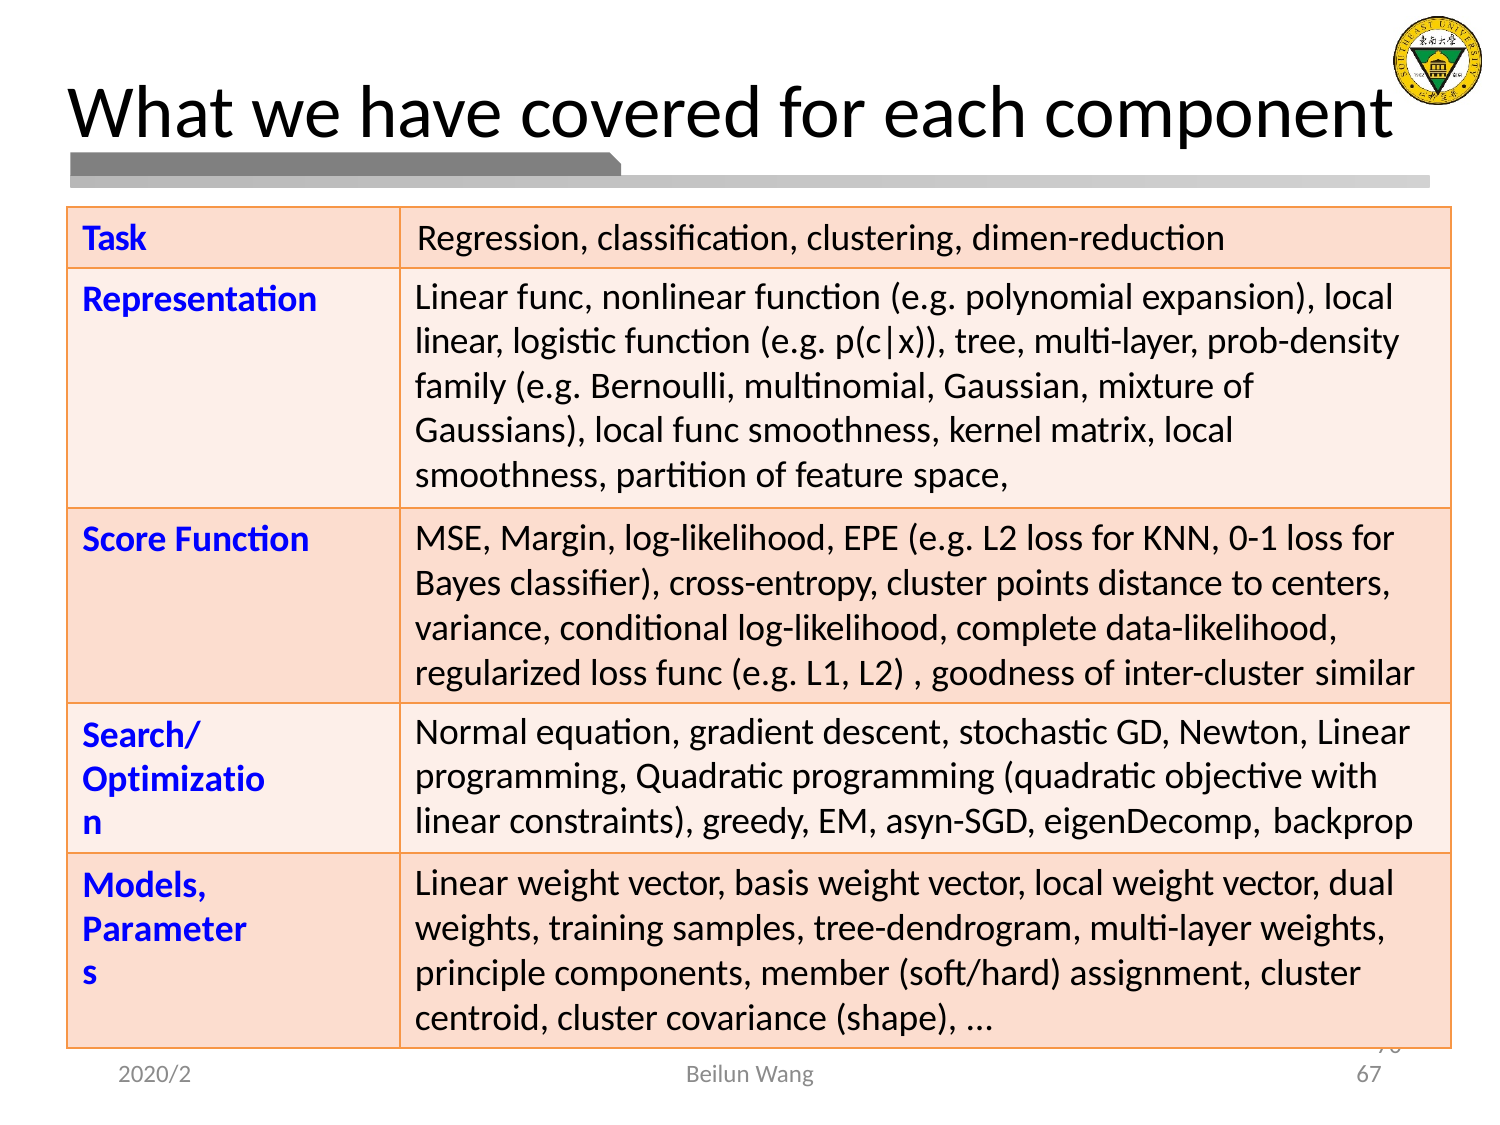

# What we have covered for each component

Task	Regression, classification, clustering, dimen-reduction

Representation
Linear func, nonlinear function (e.g. polynomial expansion), local  linear, logistic function (e.g. p(c|x)), tree, multi-layer, prob-density  family (e.g. Bernoulli, multinomial, Gaussian, mixture of  Gaussians), local func smoothness, kernel matrix, local  smoothness, partition of feature space,
Score Function
MSE, Margin, log-likelihood, EPE (e.g. L2 loss for KNN, 0-1 loss for  Bayes classifier), cross-entropy, cluster points distance to centers,  variance, conditional log-likelihood, complete data-likelihood,  regularized loss func (e.g. L1, L2) , goodness of inter-cluster similar
Search/  Optimization
Normal equation, gradient descent, stochastic GD, Newton, Linear  programming, Quadratic programming (quadratic objective with  linear constraints), greedy, EM, asyn-SGD, eigenDecomp, backprop
Models,  Parameters
Linear weight vector, basis weight vector, local weight vector, dual  weights, training samples, tree-dendrogram, multi-layer weights,  principle components, member (soft/hard) assignment, cluster  centroid, cluster covariance (shape), …
70
2020/2
Beilun Wang
67